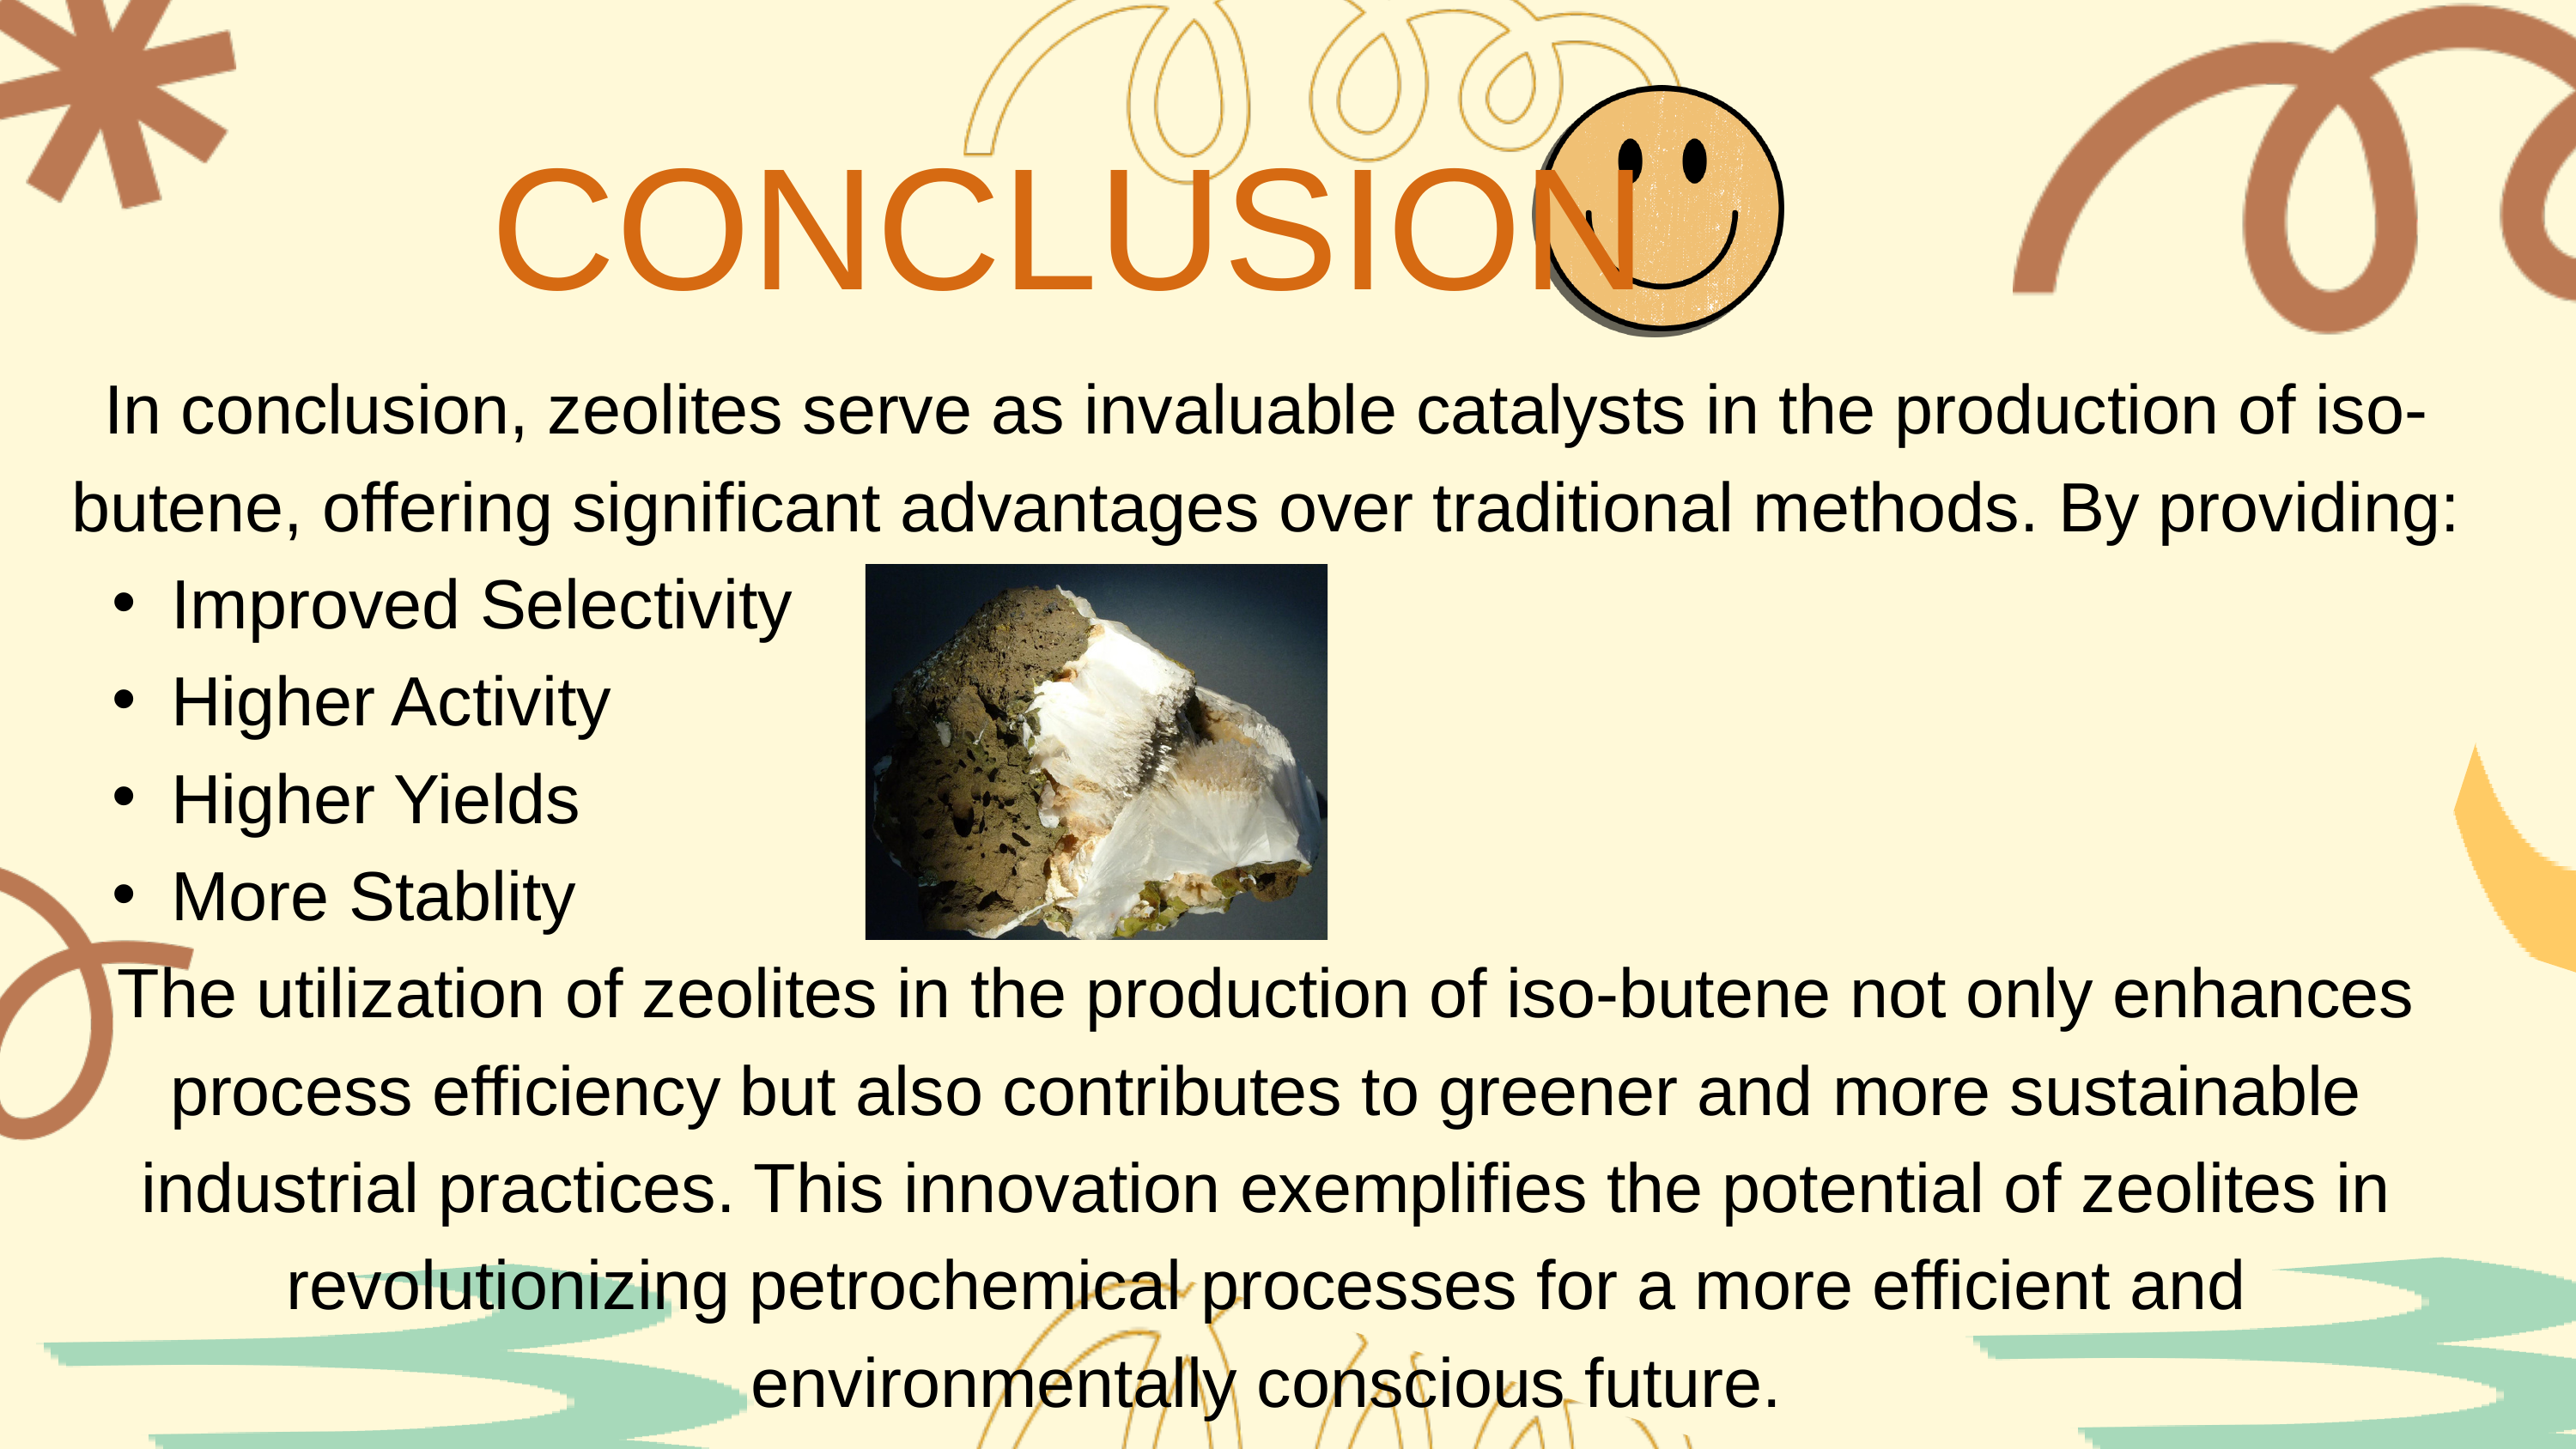

CONCLUSION
In conclusion, zeolites serve as invaluable catalysts in the production of iso-butene, offering significant advantages over traditional methods. By providing:
Improved Selectivity
Higher Activity
Higher Yields
More Stablity
The utilization of zeolites in the production of iso-butene not only enhances process efficiency but also contributes to greener and more sustainable industrial practices. This innovation exemplifies the potential of zeolites in revolutionizing petrochemical processes for a more efficient and environmentally conscious future.